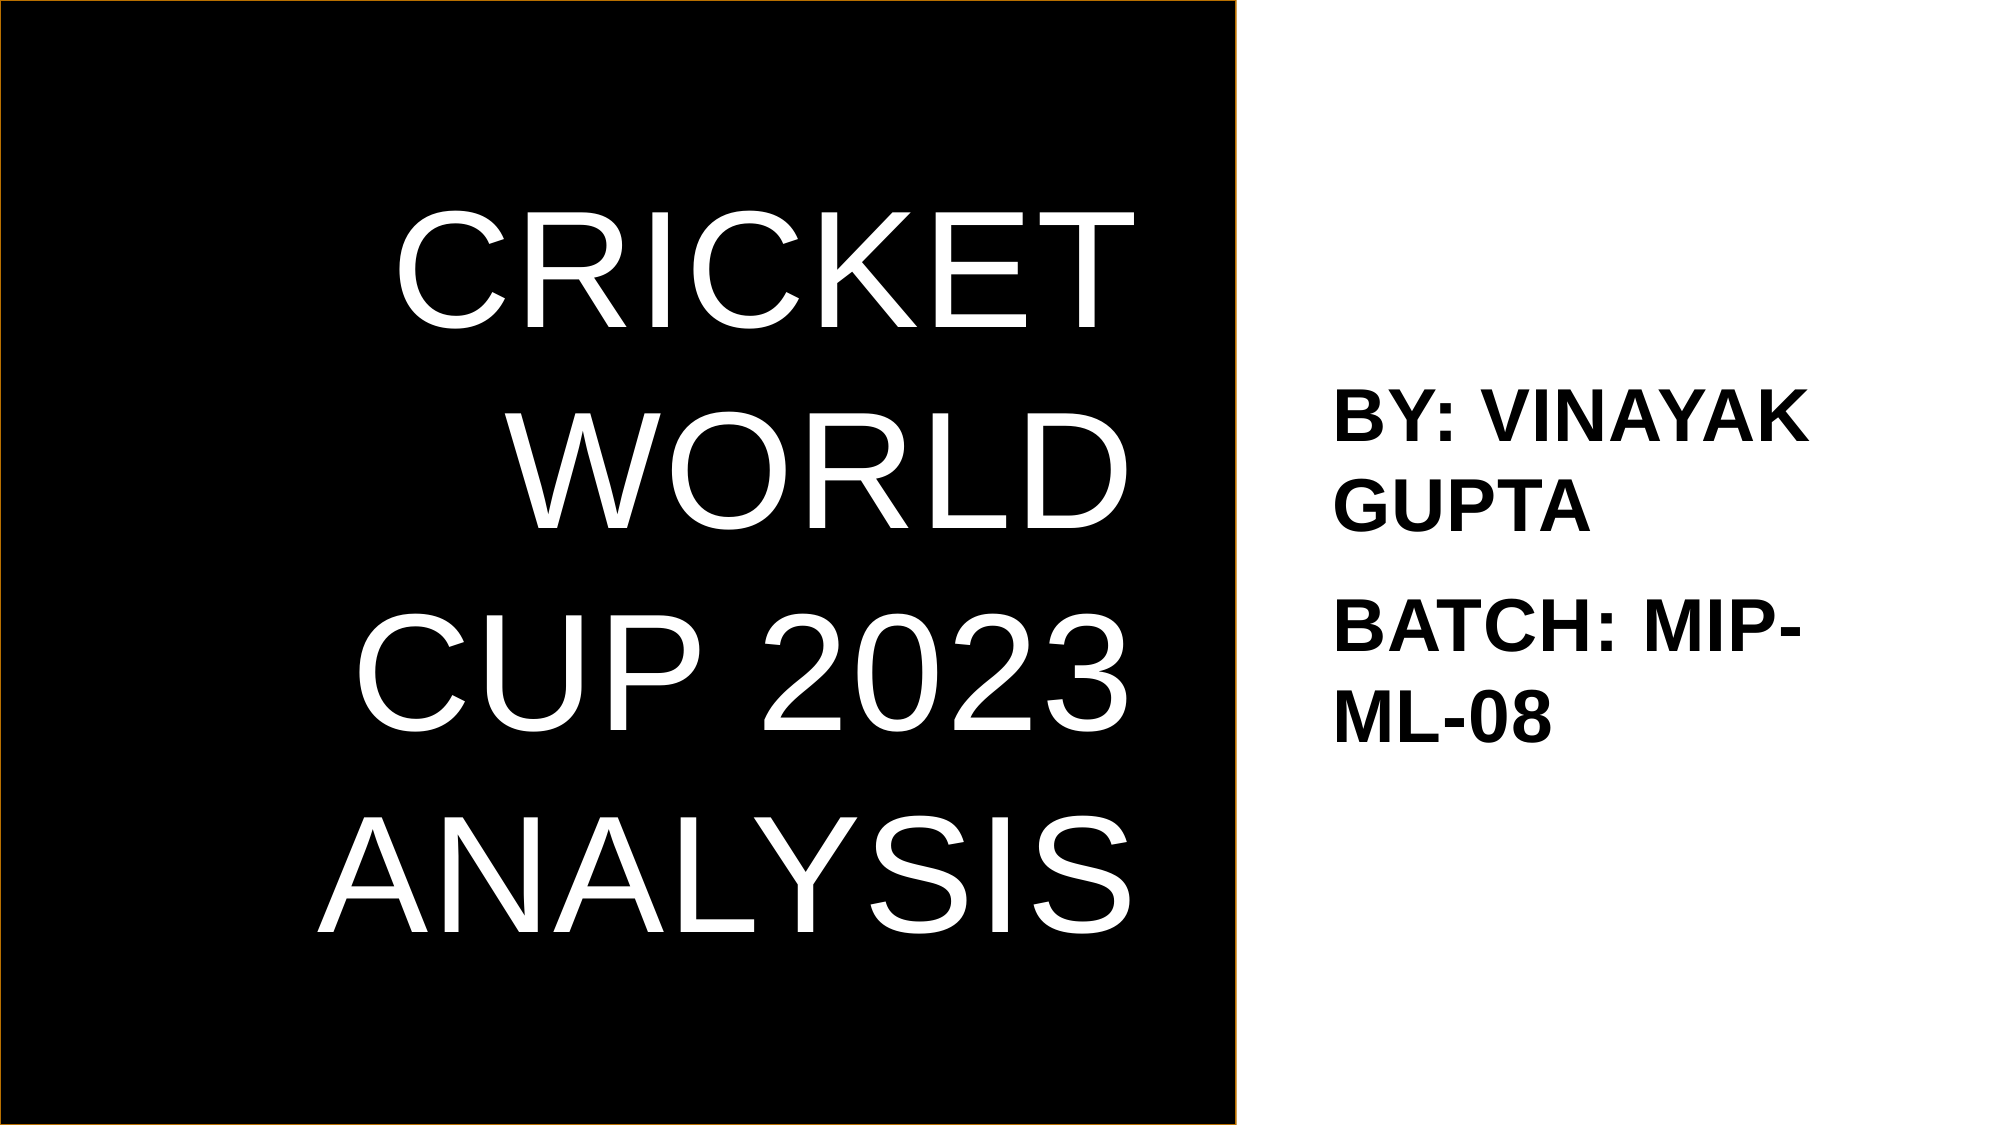

# Cricket world cup 2023 analysis
BY: VINAYAK GUPTA
BATCH: MIP-ML-08